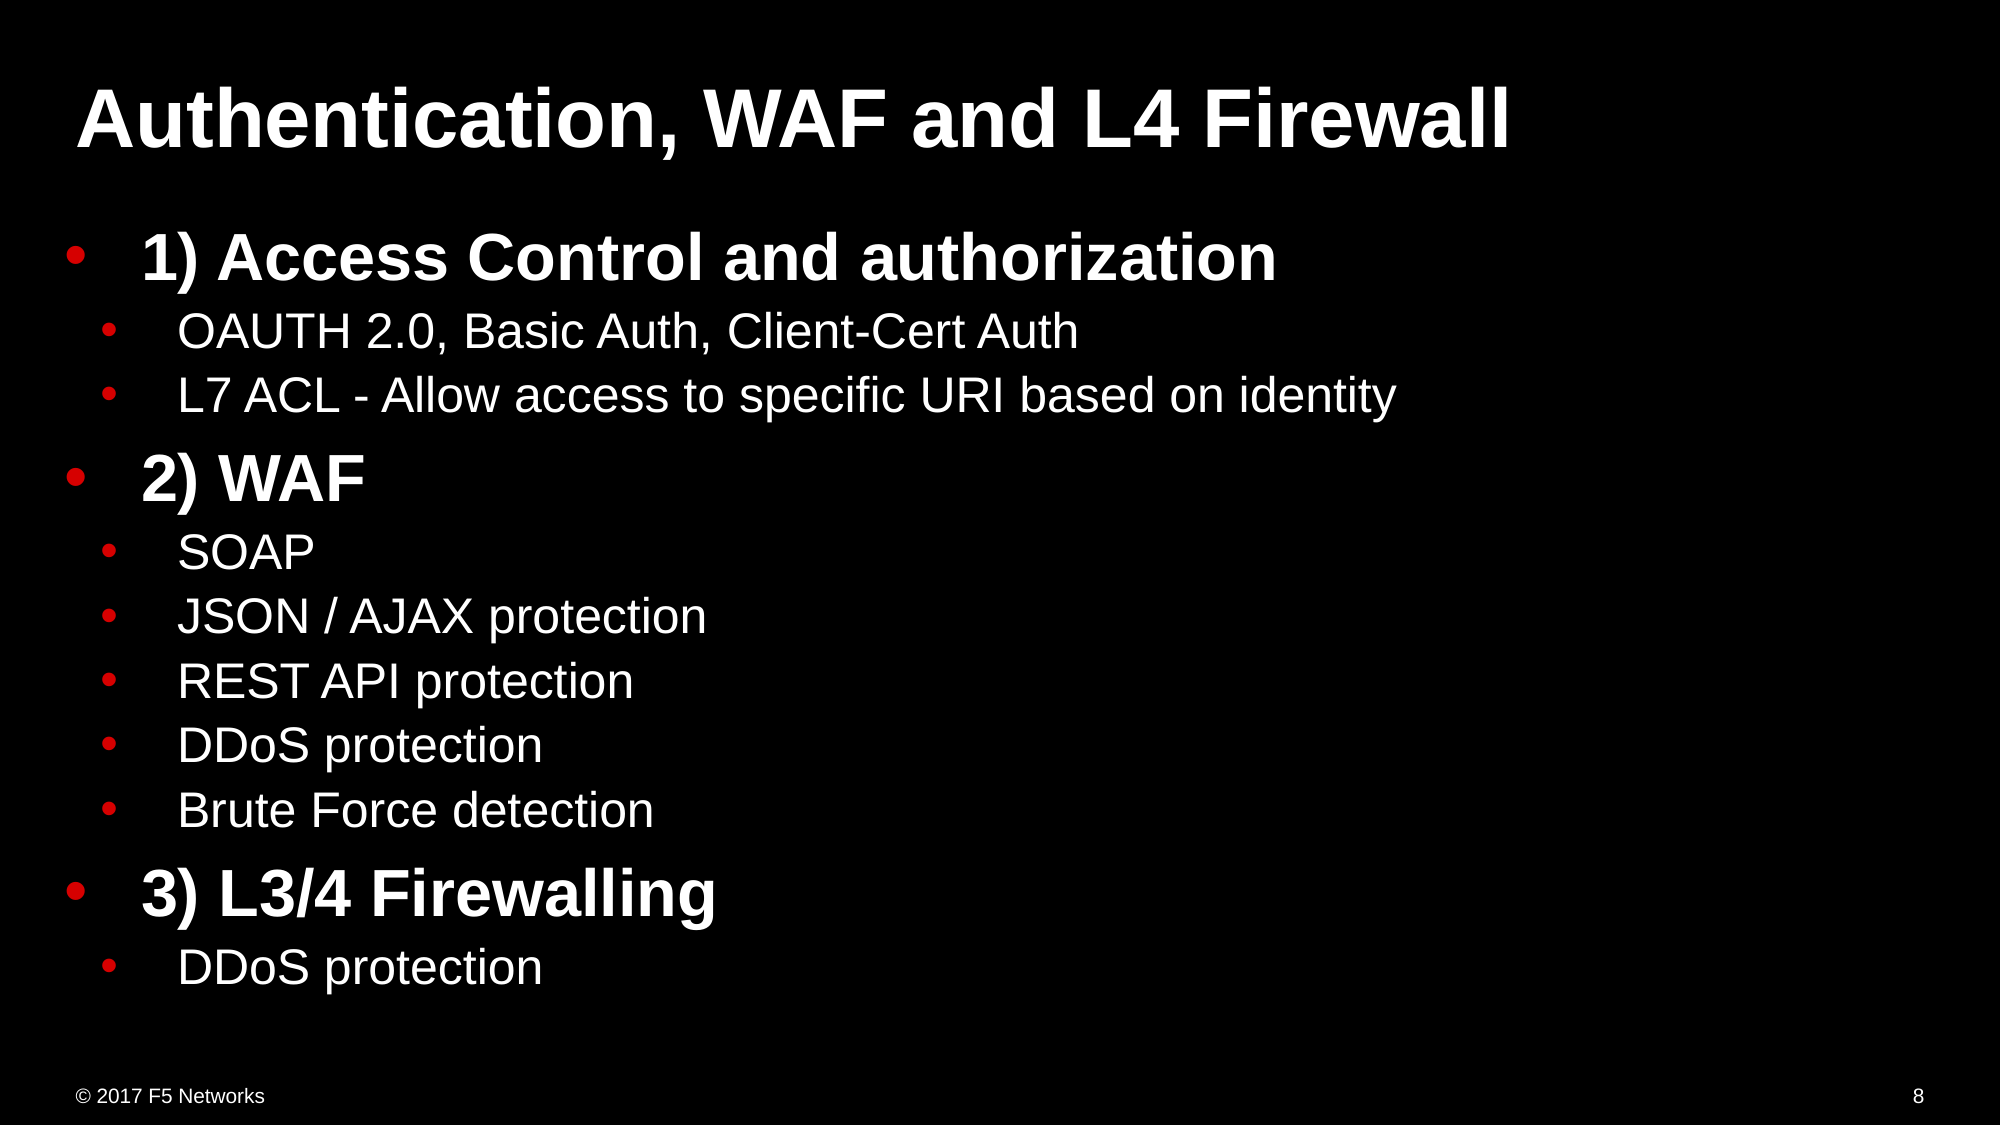

# Authentication, WAF and L4 Firewall

1) Access Control and authorization
OAUTH 2.0, Basic Auth, Client-Cert Auth
L7 ACL - Allow access to specific URI based on identity
2) WAF
SOAP
JSON / AJAX protection
REST API protection
DDoS protection
Brute Force detection
3) L3/4 Firewalling
DDoS protection

8
© 2017 F5 Networks